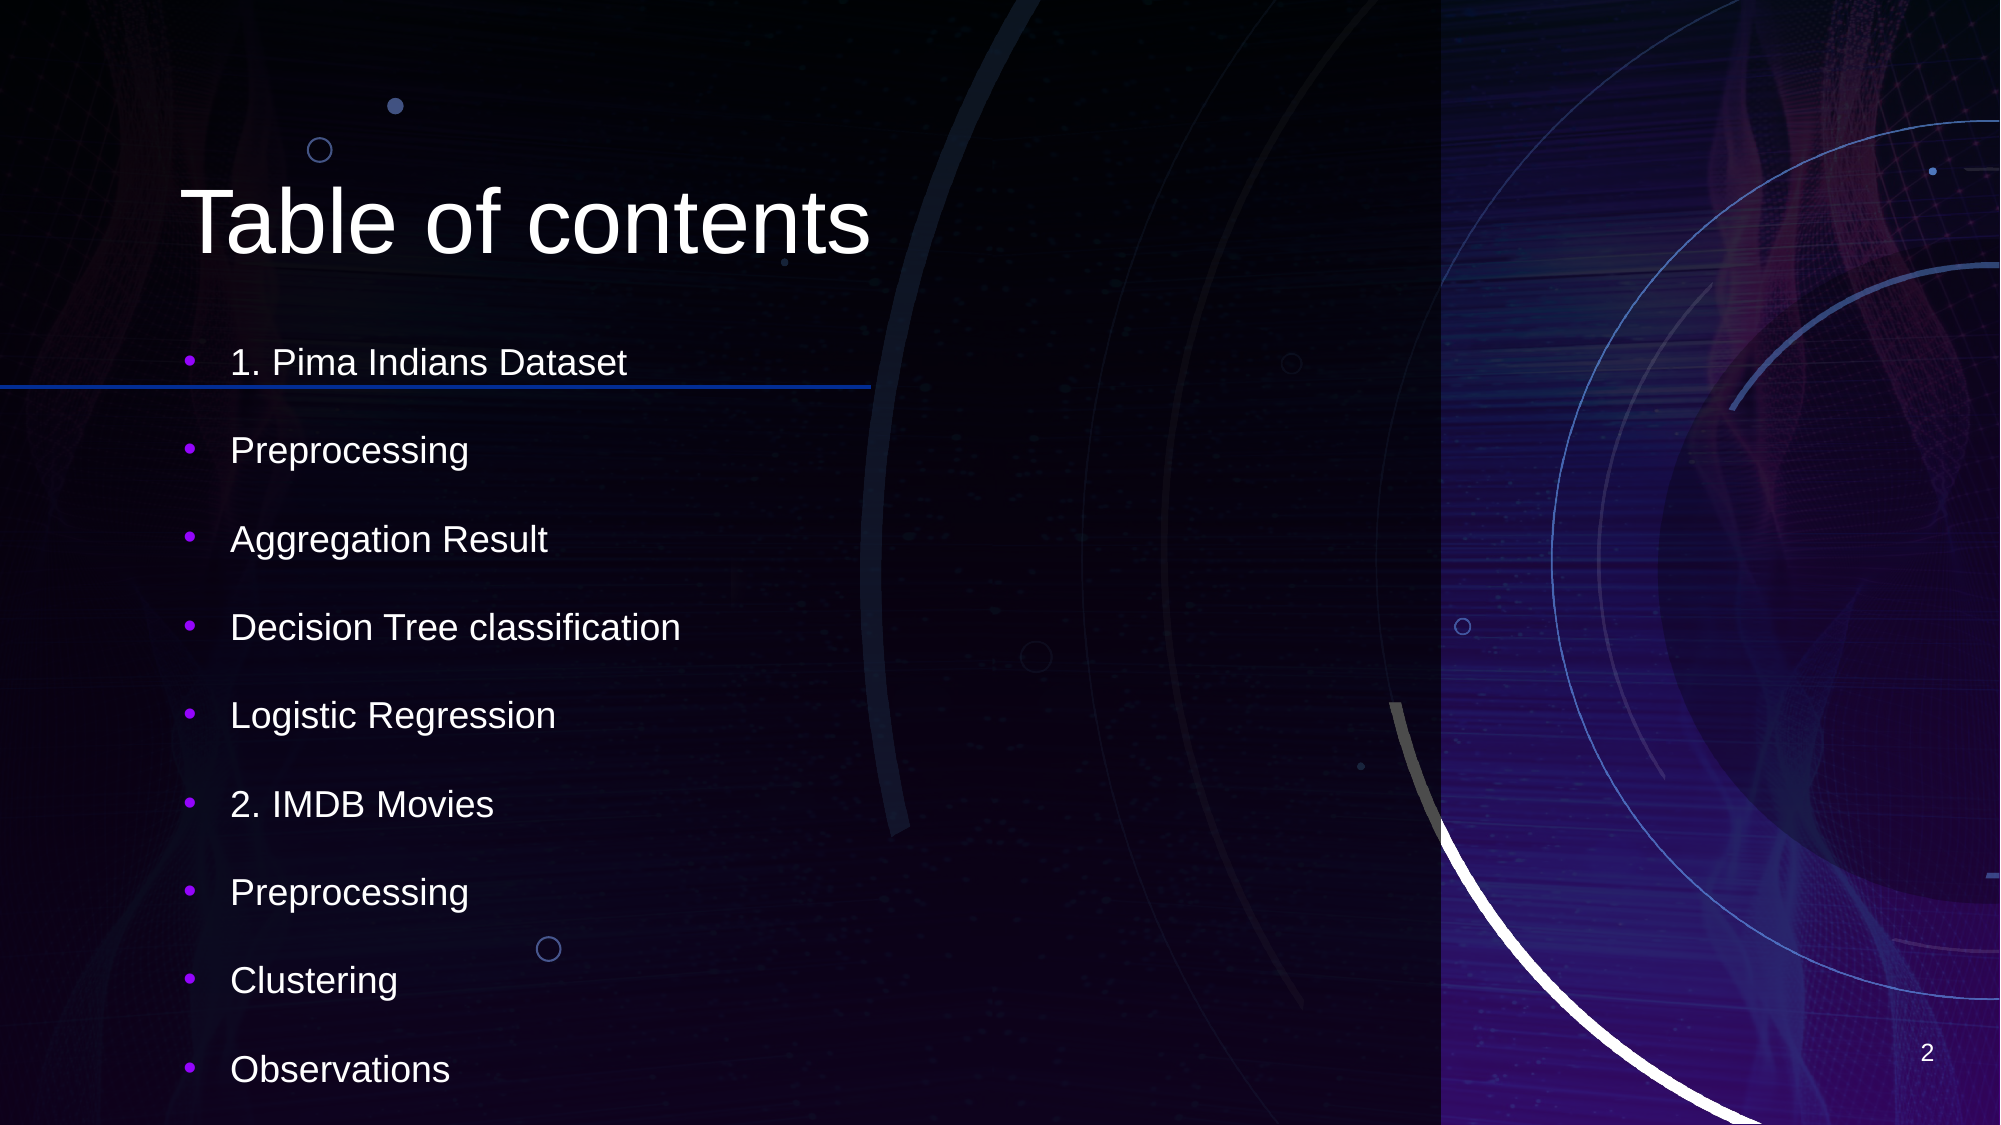

# Table of contents
1. Pima Indians Dataset
Preprocessing
Aggregation Result
Decision Tree classification
Logistic Regression
2. IMDB Movies
Preprocessing
Clustering
Observations

2